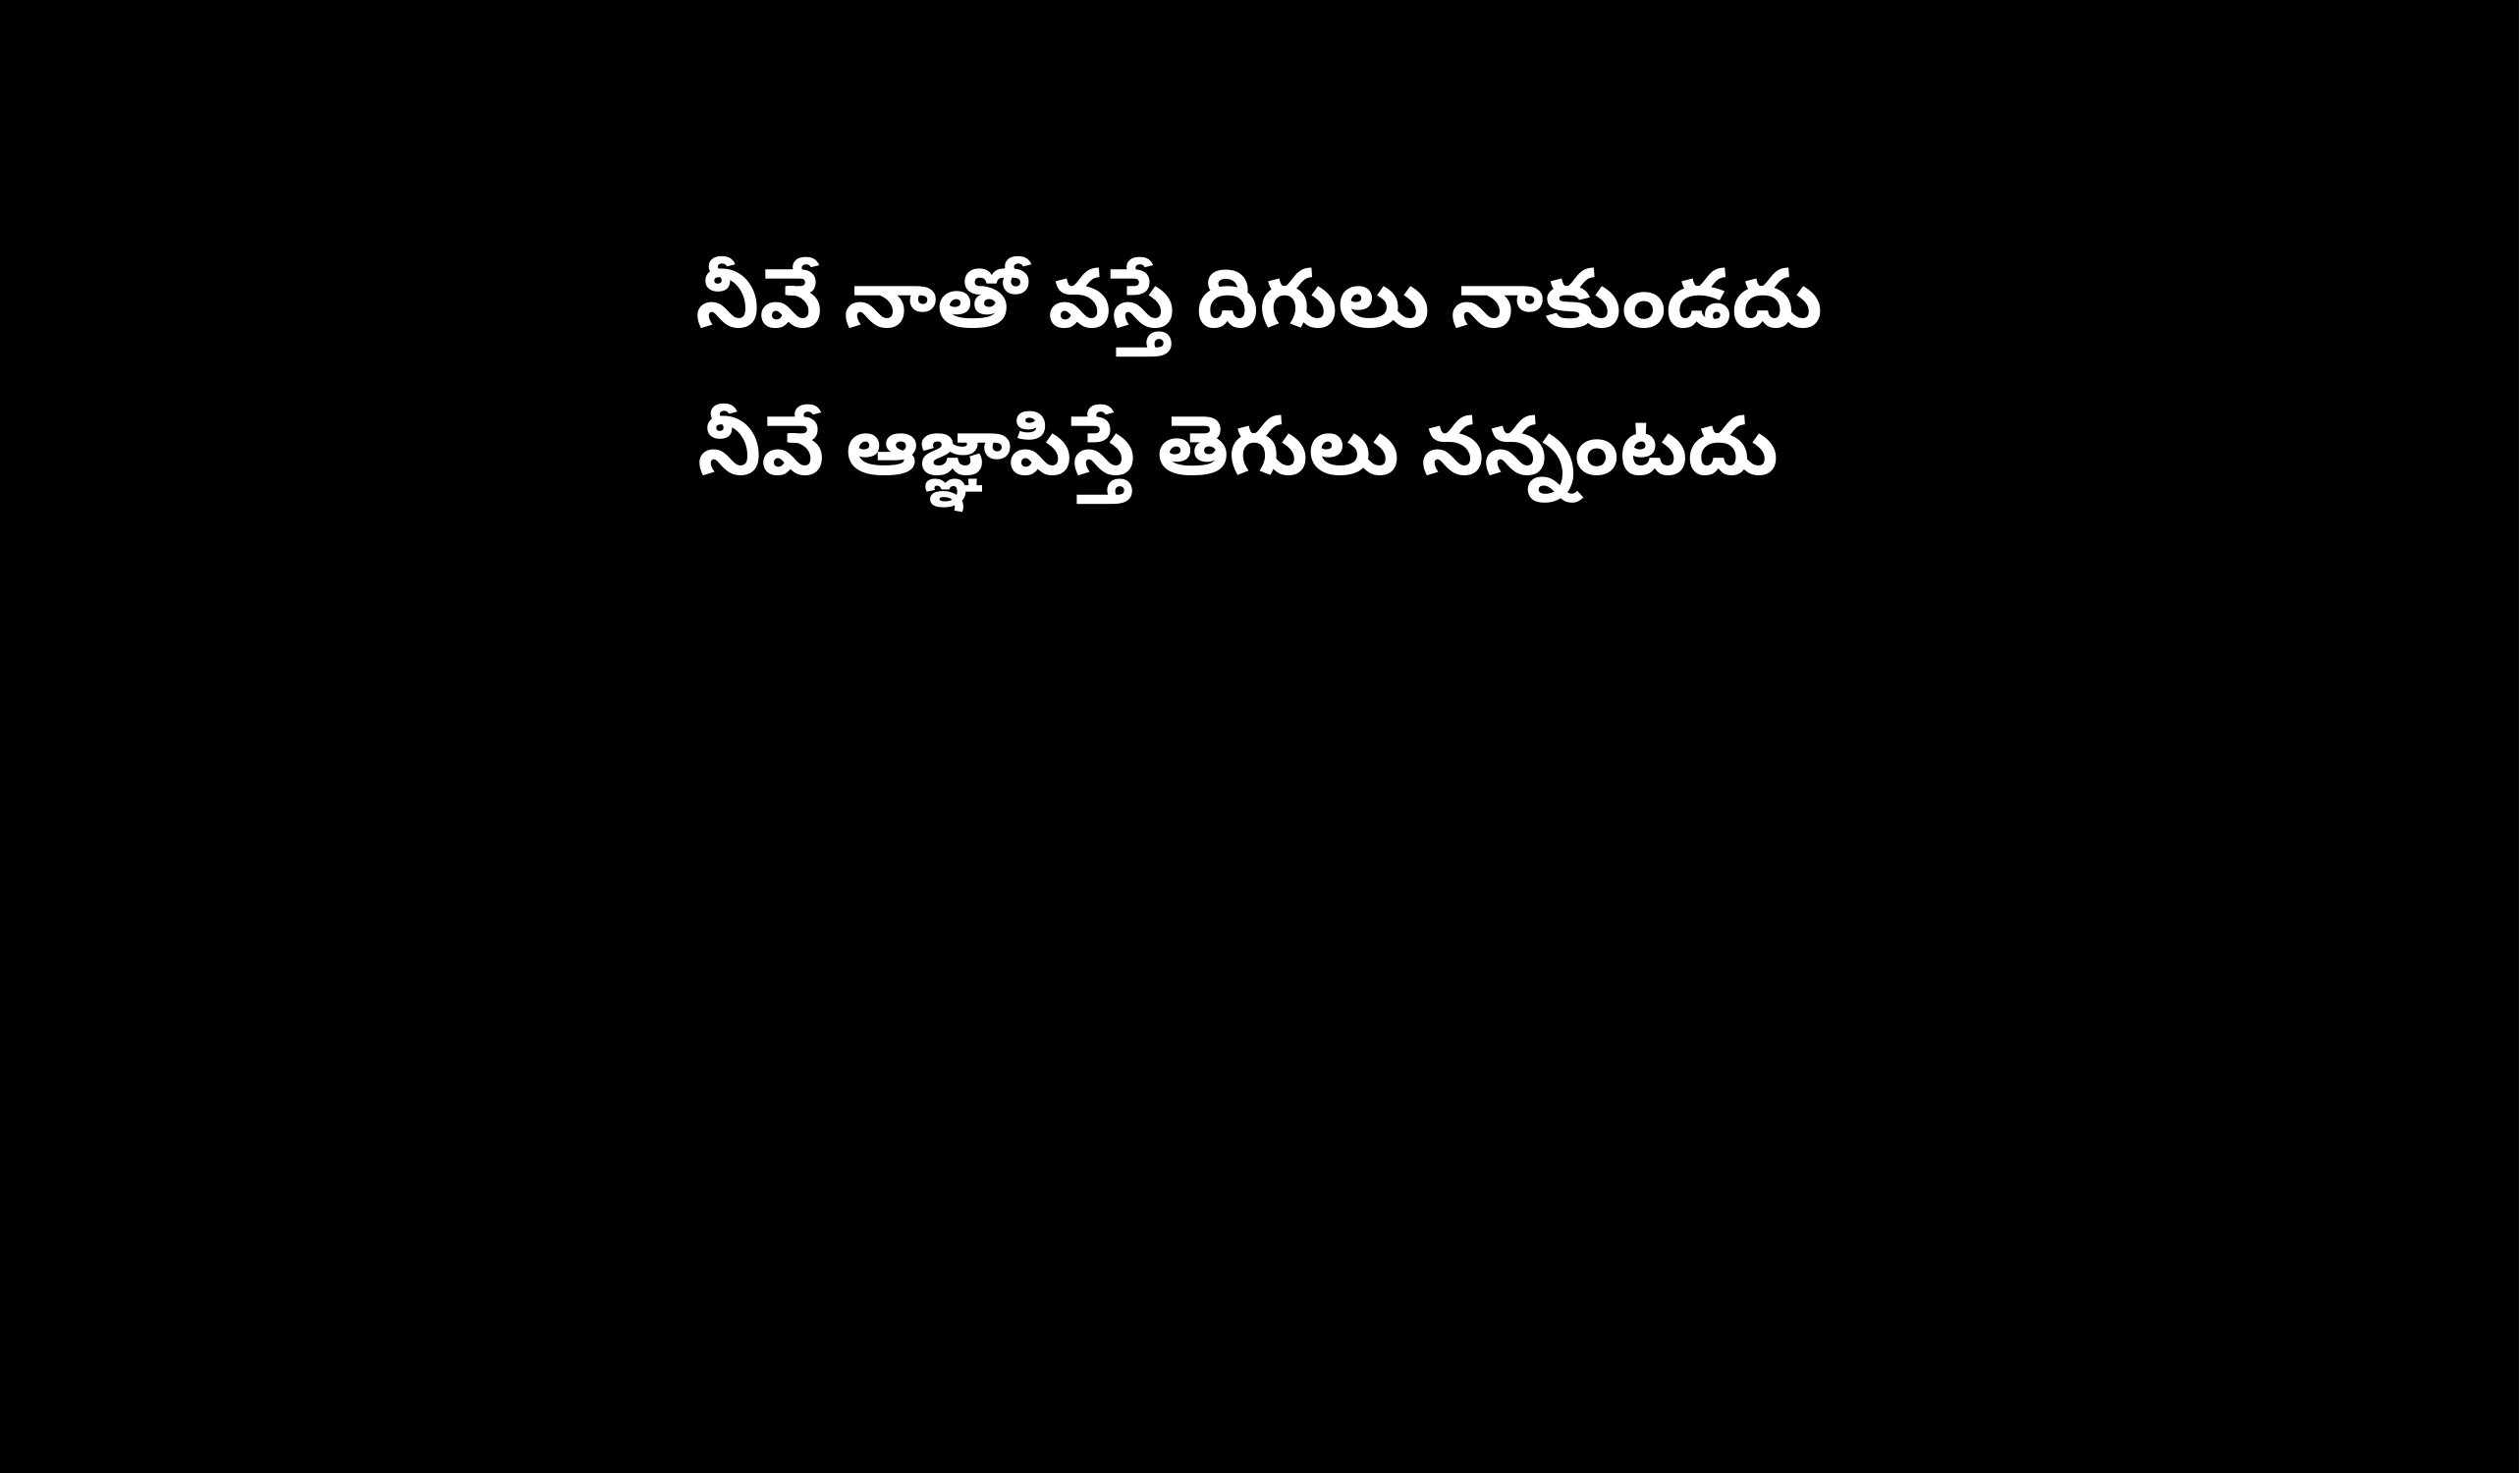

నీవే నాతో వస్తే దిగులు నాకుండదు
నీవే ఆజ్ఞాపిస్తే తెగులు నన్నంటదు